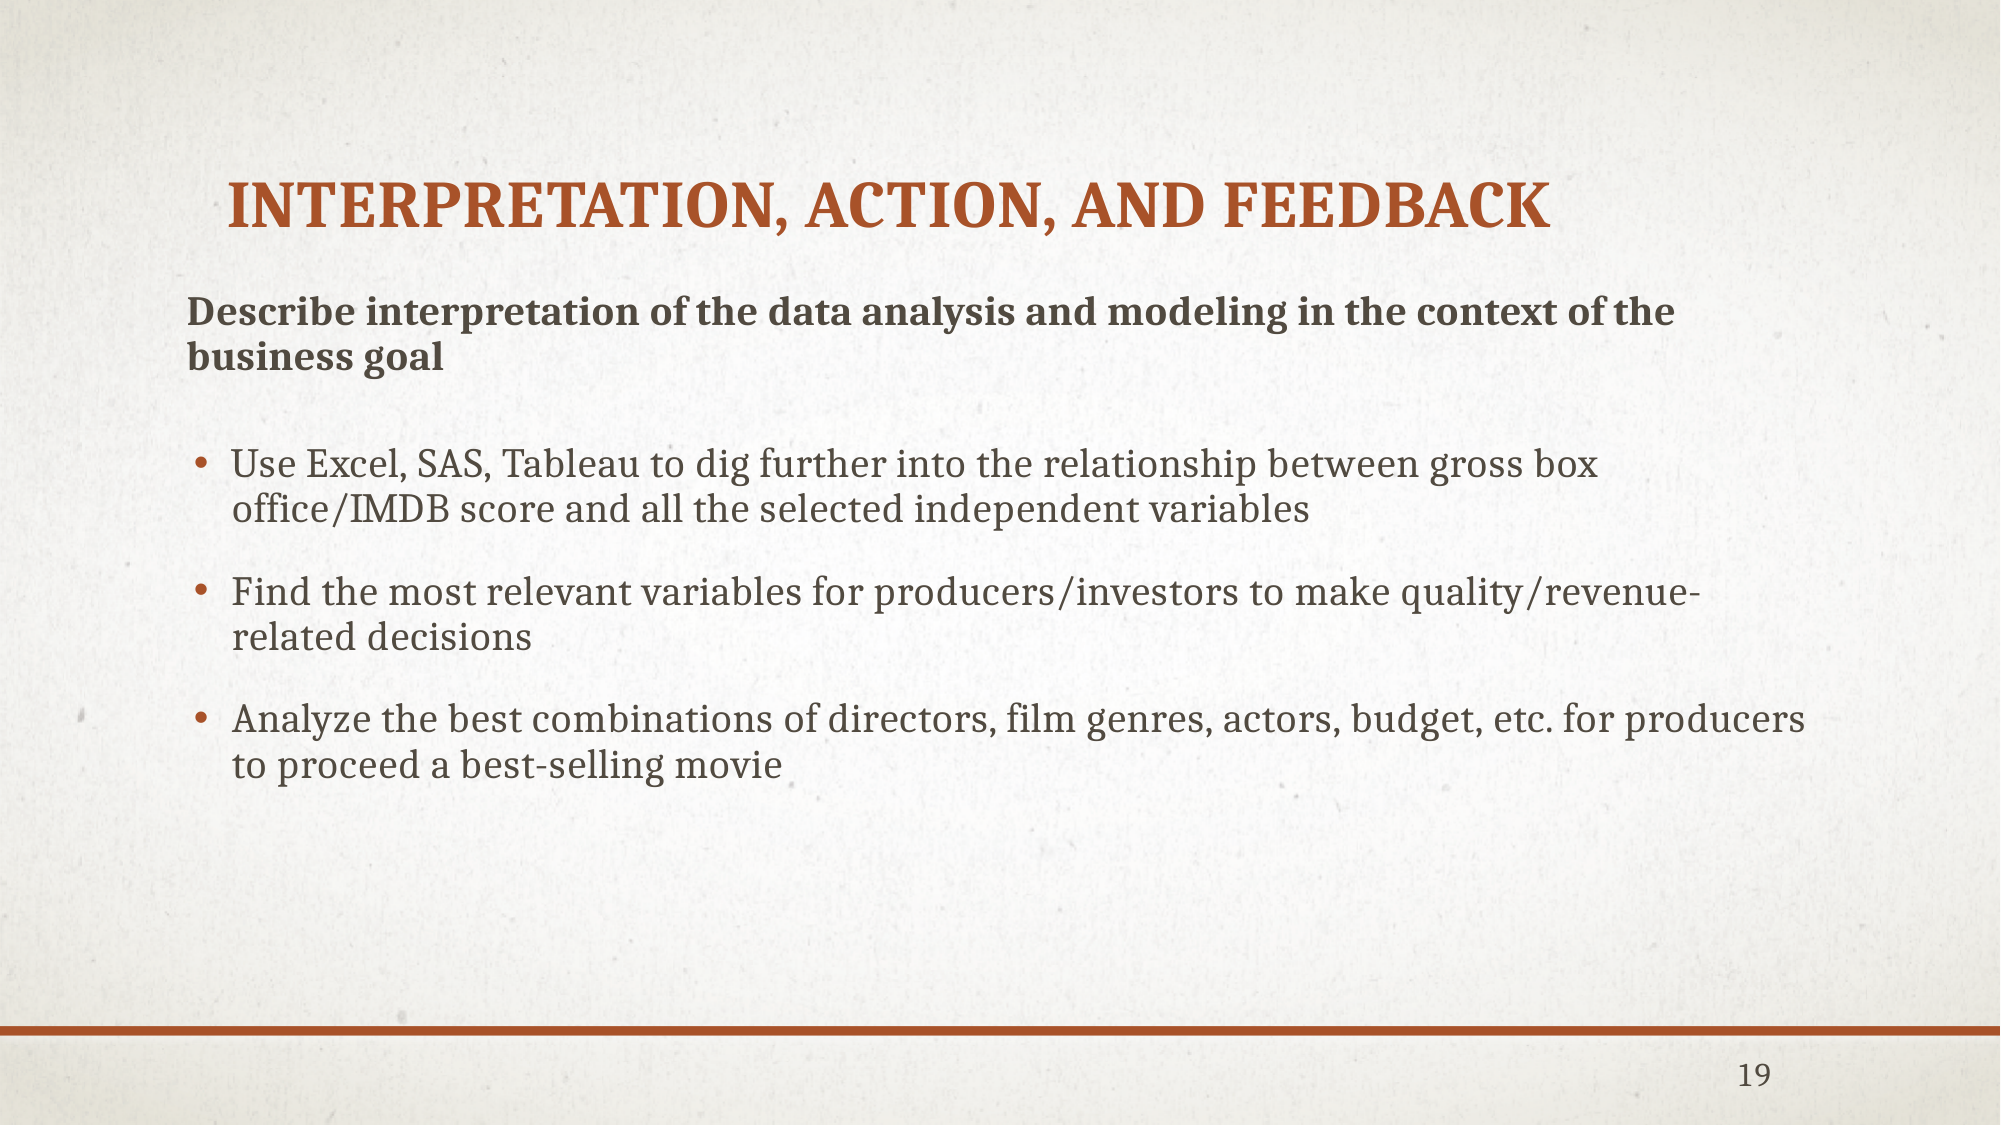

# Interpretation, Action, and Feedback
Describe interpretation of the data analysis and modeling in the context of the business goal
Use Excel, SAS, Tableau to dig further into the relationship between gross box office/IMDB score and all the selected independent variables
Find the most relevant variables for producers/investors to make quality/revenue-related decisions
Analyze the best combinations of directors, film genres, actors, budget, etc. for producers to proceed a best-selling movie

19